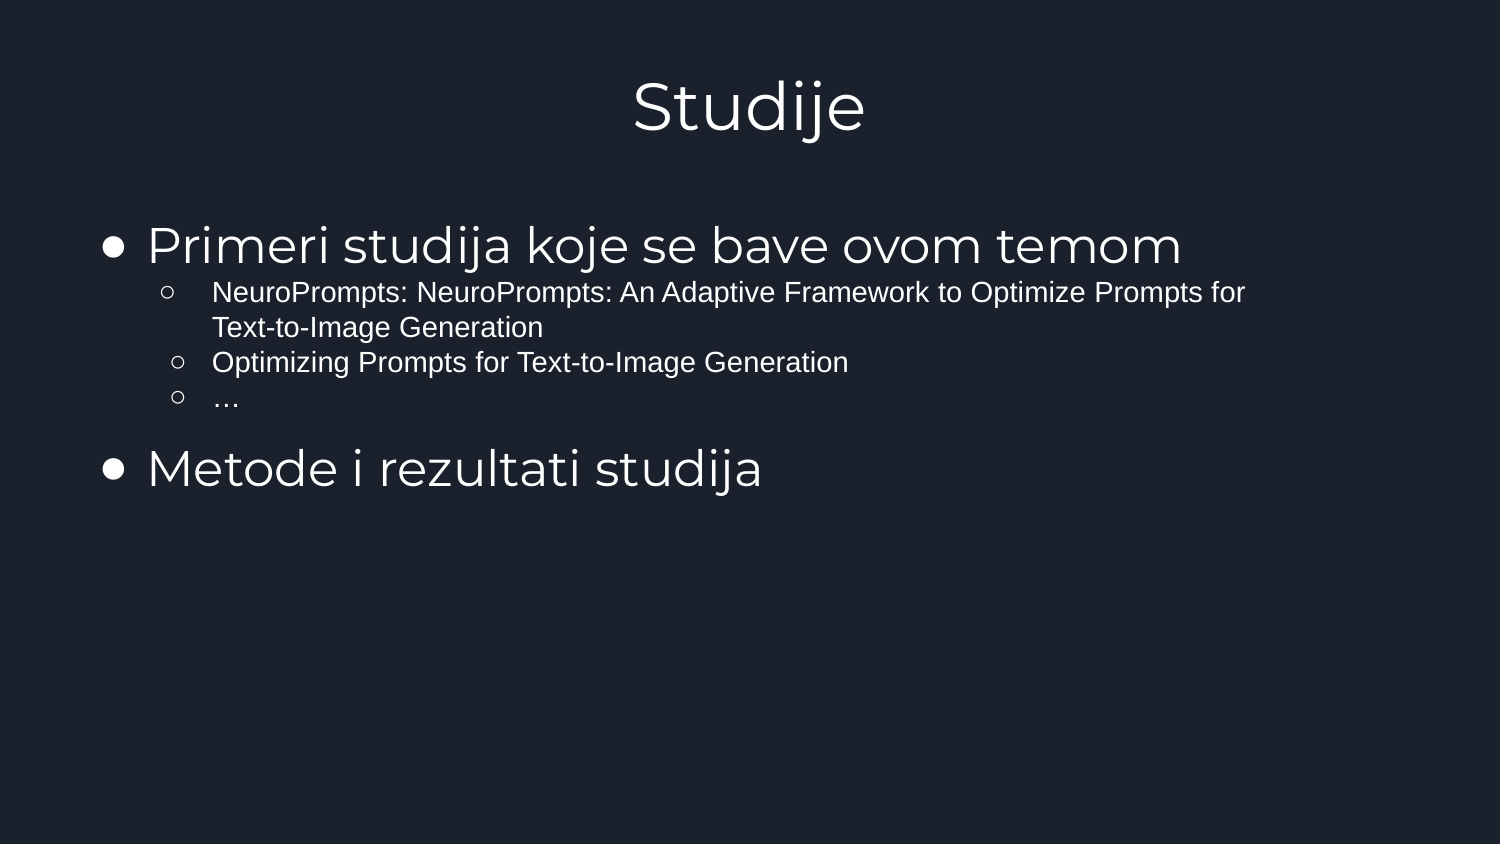

# Studije
Primeri studija koje se bave ovom temom
NeuroPrompts: NeuroPrompts: An Adaptive Framework to Optimize Prompts for Text‑to‑Image Generation
Optimizing Prompts for Text-to-Image Generation
…
Metode i rezultati studija